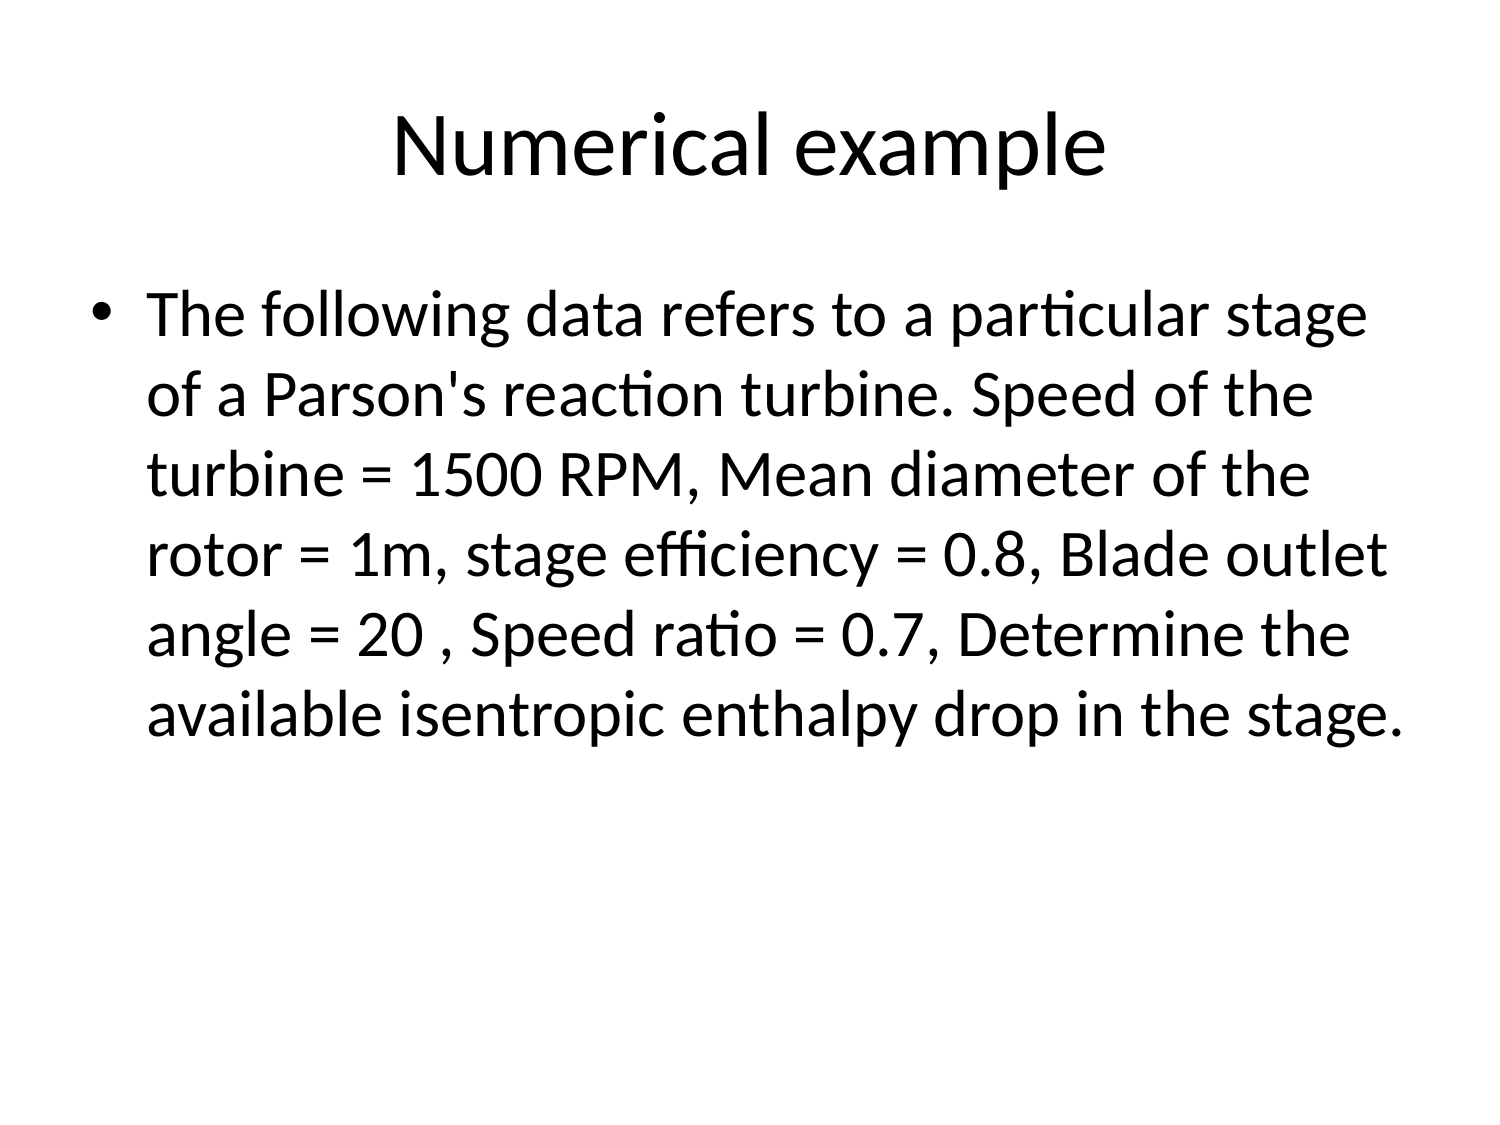

# Numerical example
The following data refers to a particular stage of a Parson's reaction turbine. Speed of the turbine = 1500 RPM, Mean diameter of the rotor = 1m, stage efficiency = 0.8, Blade outlet angle = 20 , Speed ratio = 0.7, Determine the available isentropic enthalpy drop in the stage.